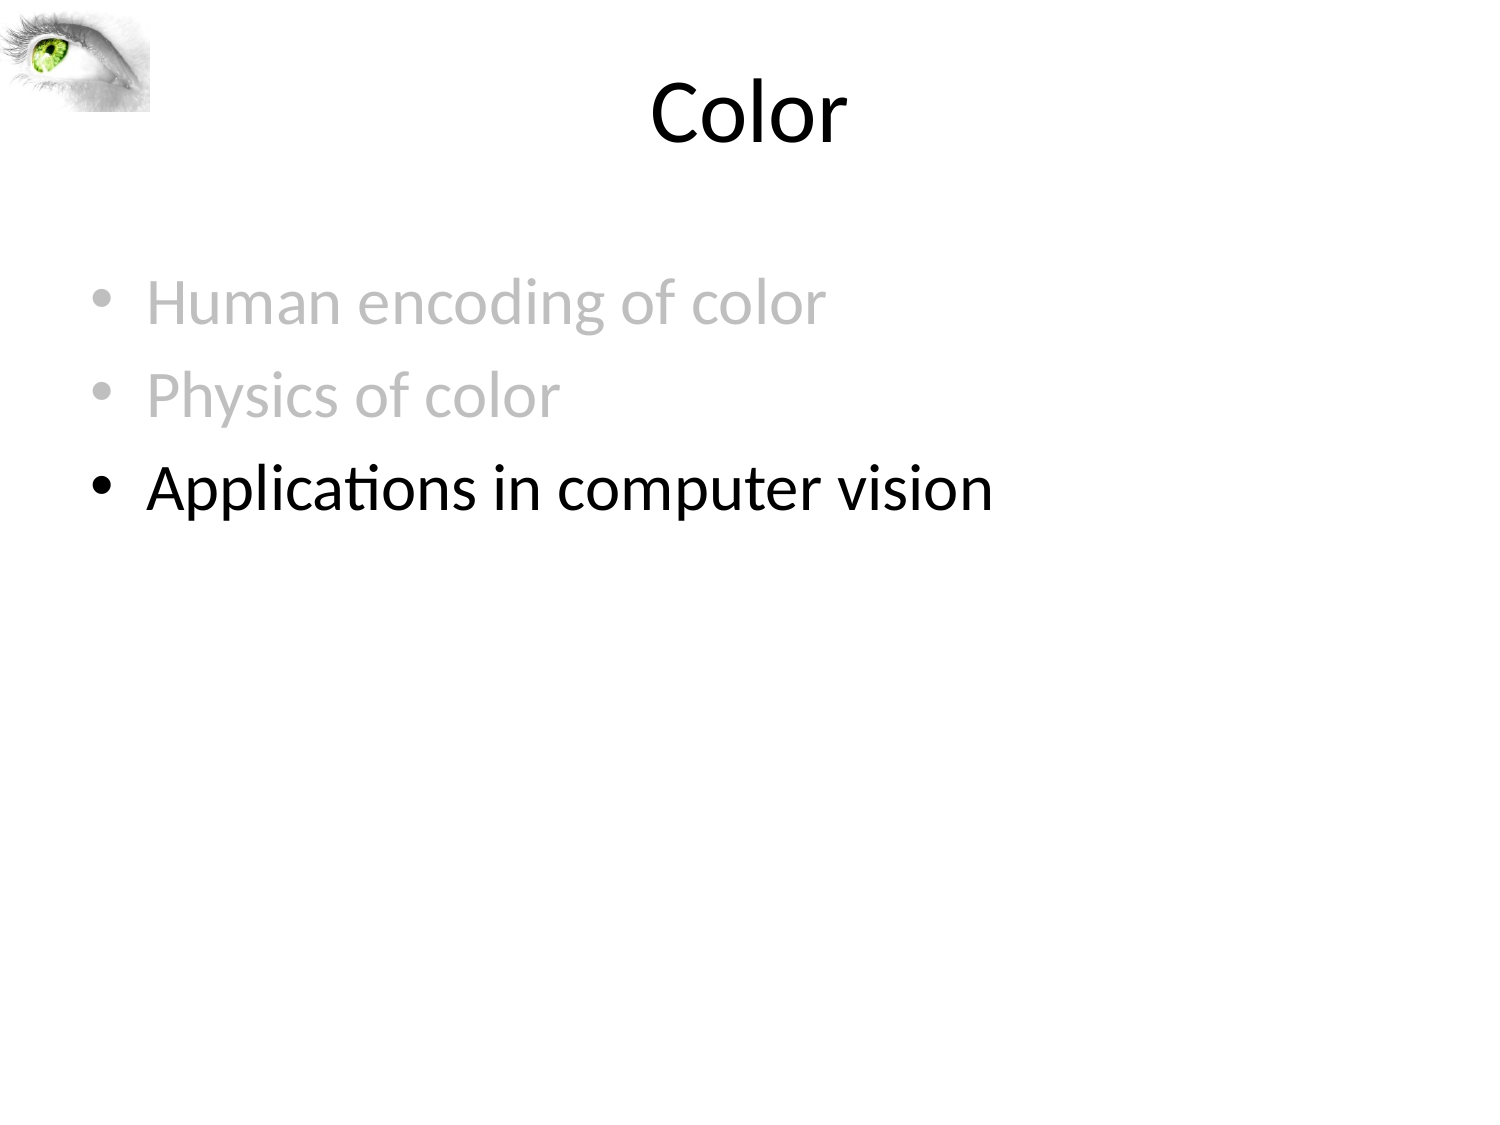

# Color
Human encoding of color
Physics of color
Applications in computer vision